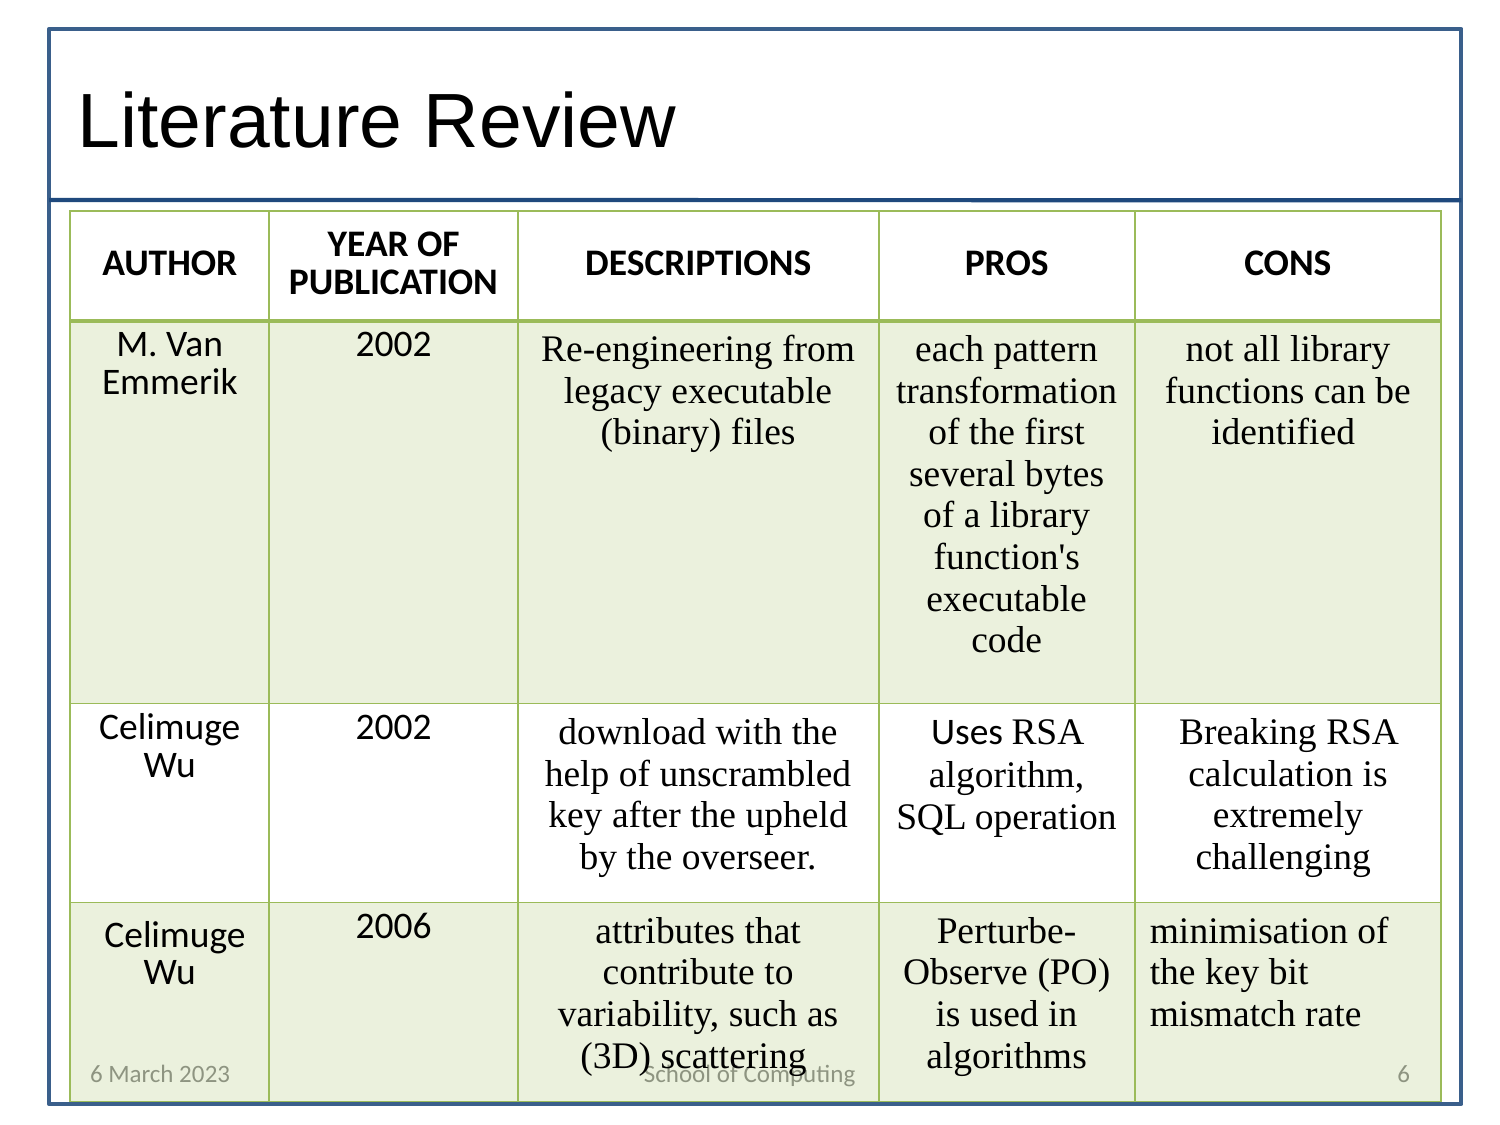

# Literature Review
| AUTHOR | YEAR OF PUBLICATION | DESCRIPTIONS | PROS | CONS |
| --- | --- | --- | --- | --- |
| M. Van Emmerik | 2002 | Re-engineering from legacy executable (binary) files | each pattern transformation of the first several bytes of a library function's executable code | not all library functions can be identified |
| Celimuge Wu | 2002 | download with the help of unscrambled key after the upheld by the overseer. | Uses RSA algorithm, SQL operation | Breaking RSA calculation is extremely challenging |
| Celimuge Wu | 2006 | attributes that contribute to variability, such as (3D) scattering | Perturbe-Observe (PO) is used in algorithms | minimisation of the key bit mismatch rate |
6 March 2023
School of Computing
6